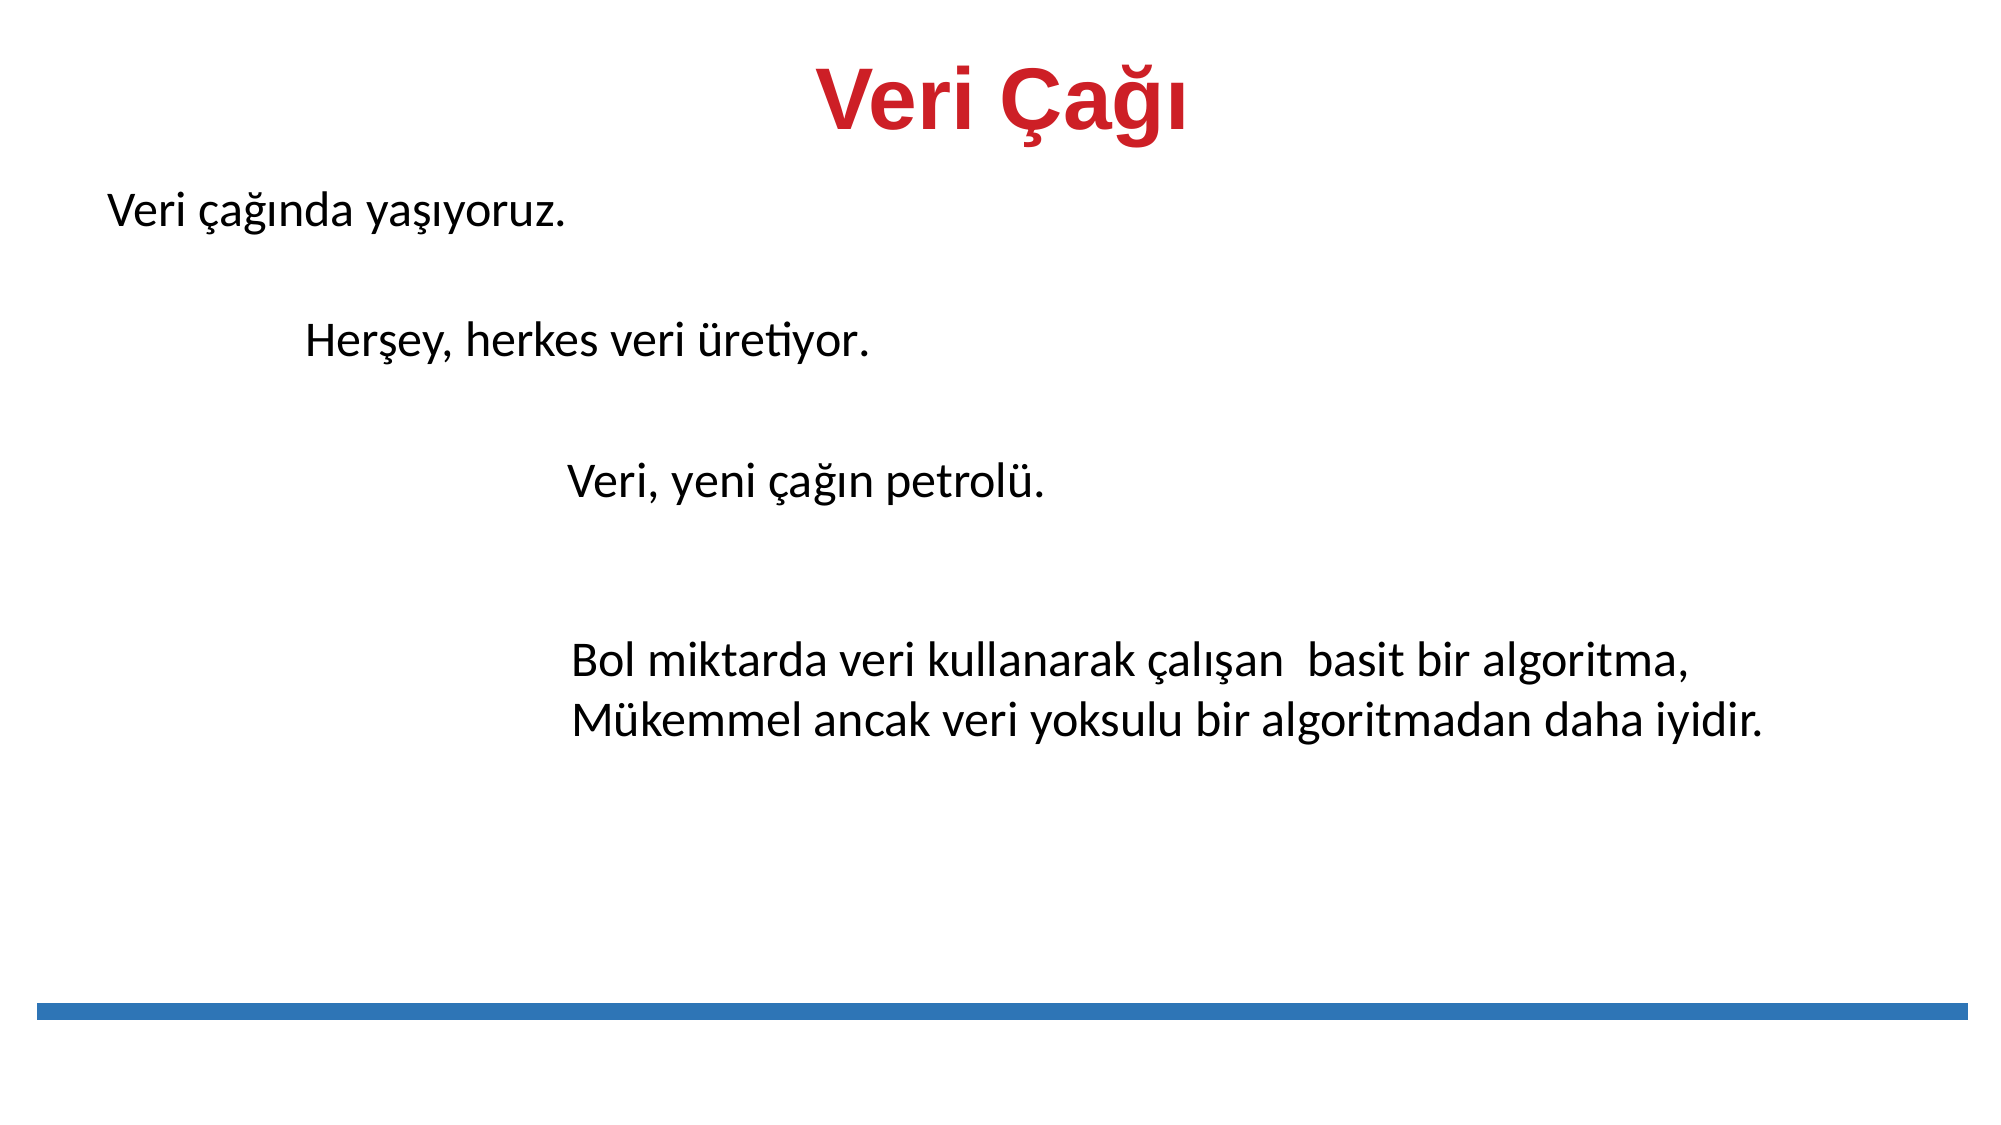

# Veri Çağı
Veri çağında yaşıyoruz.
Herşey, herkes veri üretiyor.
Veri, yeni çağın petrolü.
Bol miktarda veri kullanarak çalışan  basit bir algoritma,
Mükemmel ancak veri yoksulu bir algoritmadan daha iyidir.